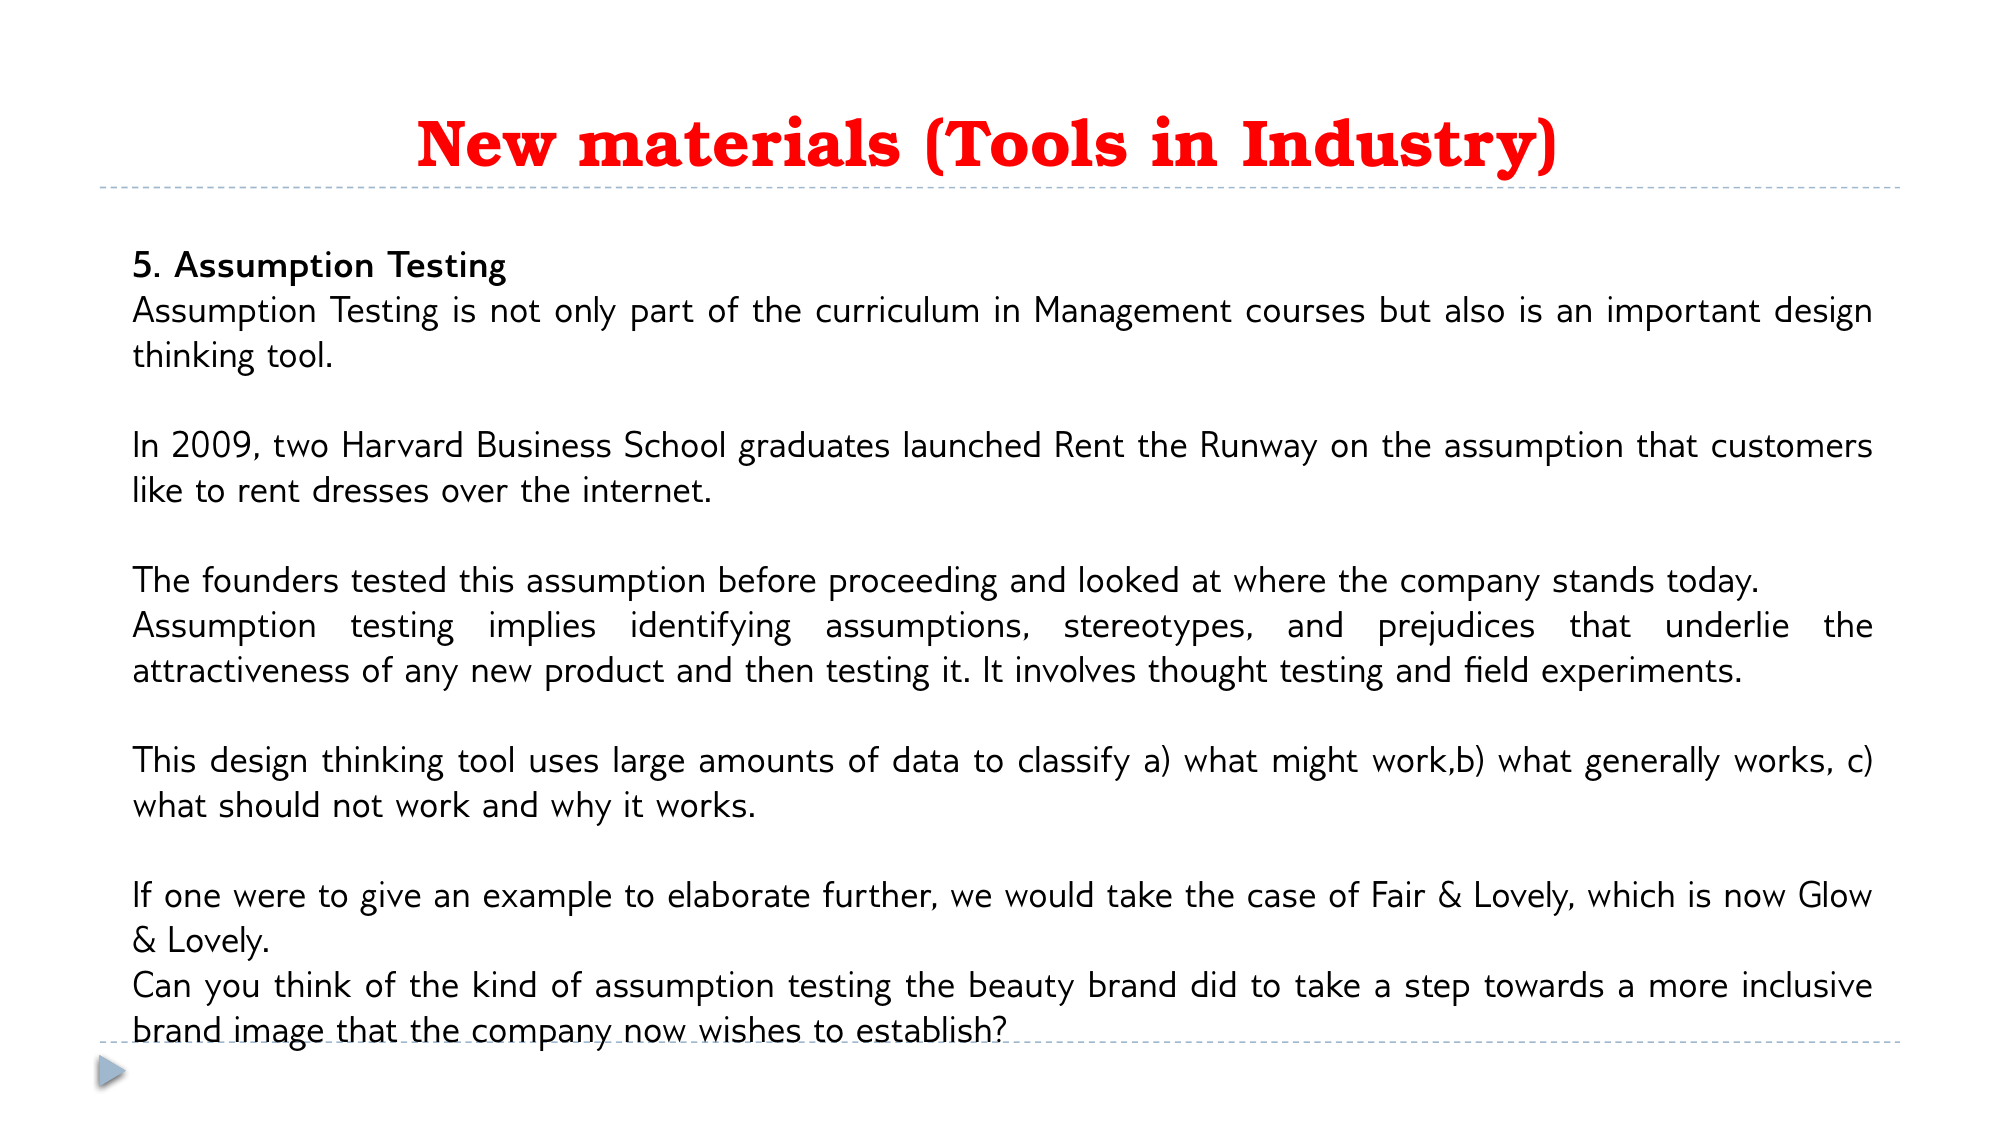

# New materials (Tools in Industry)

5. Assumption Testing
Assumption Testing is not only part of the curriculum in Management courses but also is an important design thinking tool.

In 2009, two Harvard Business School graduates launched Rent the Runway on the assumption that customers like to rent dresses over the internet.

The founders tested this assumption before proceeding and looked at where the company stands today.
Assumption testing implies identifying assumptions, stereotypes, and prejudices that underlie the attractiveness of any new product and then testing it. It involves thought testing and field experiments.

This design thinking tool uses large amounts of data to classify a) what might work,b) what generally works, c) what should not work and why it works.

If one were to give an example to elaborate further, we would take the case of Fair & Lovely, which is now Glow & Lovely.
Can you think of the kind of assumption testing the beauty brand did to take a step towards a more inclusive brand image that the company now wishes to establish?